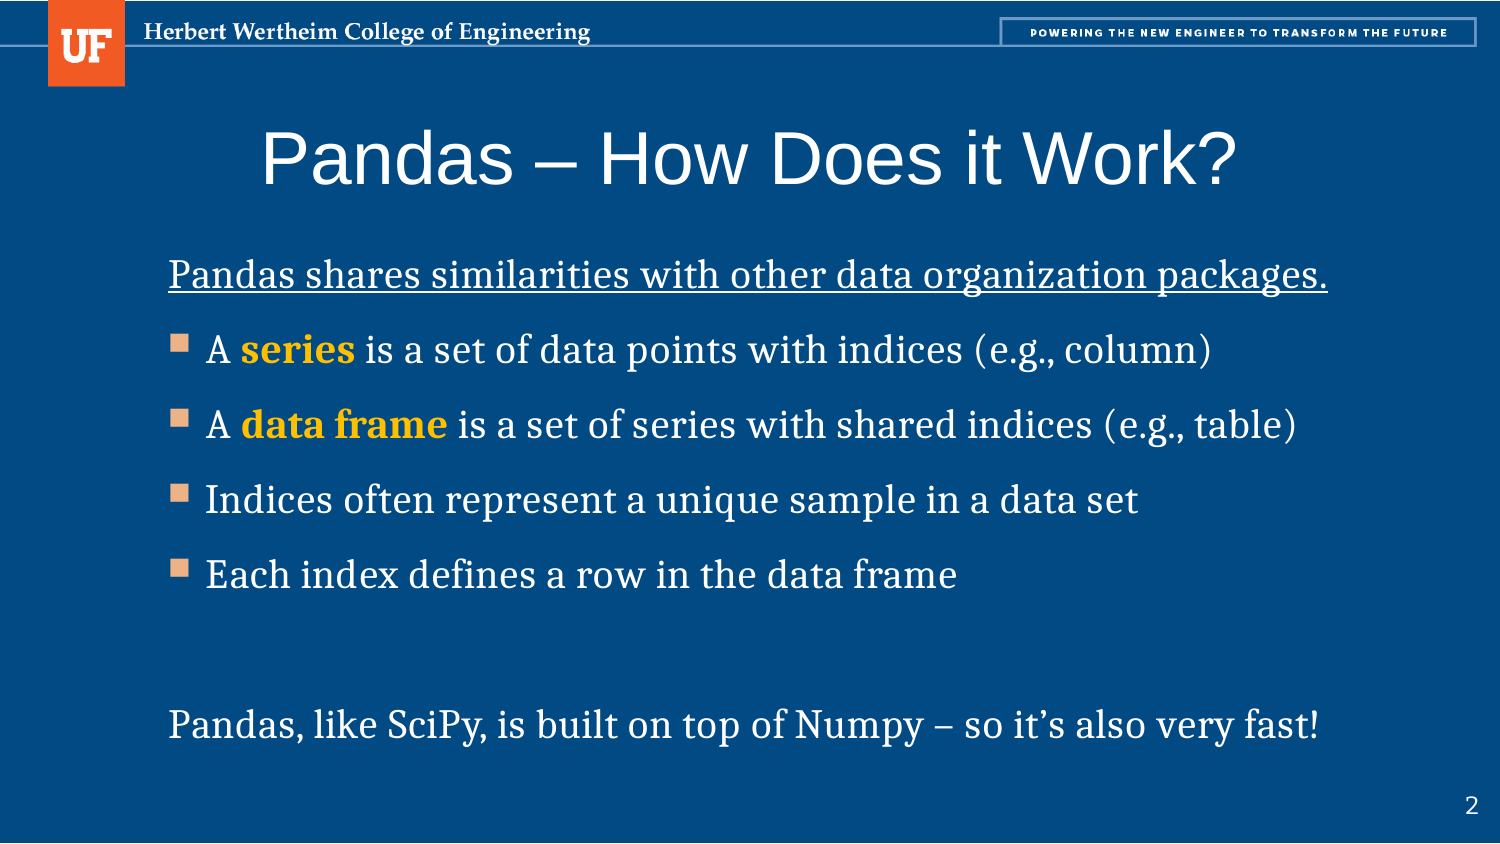

# Pandas – How Does it Work?
Pandas shares similarities with other data organization packages.
A series is a set of data points with indices (e.g., column)
A data frame is a set of series with shared indices (e.g., table)
Indices often represent a unique sample in a data set
Each index defines a row in the data frame

Pandas, like SciPy, is built on top of Numpy – so it’s also very fast!
2